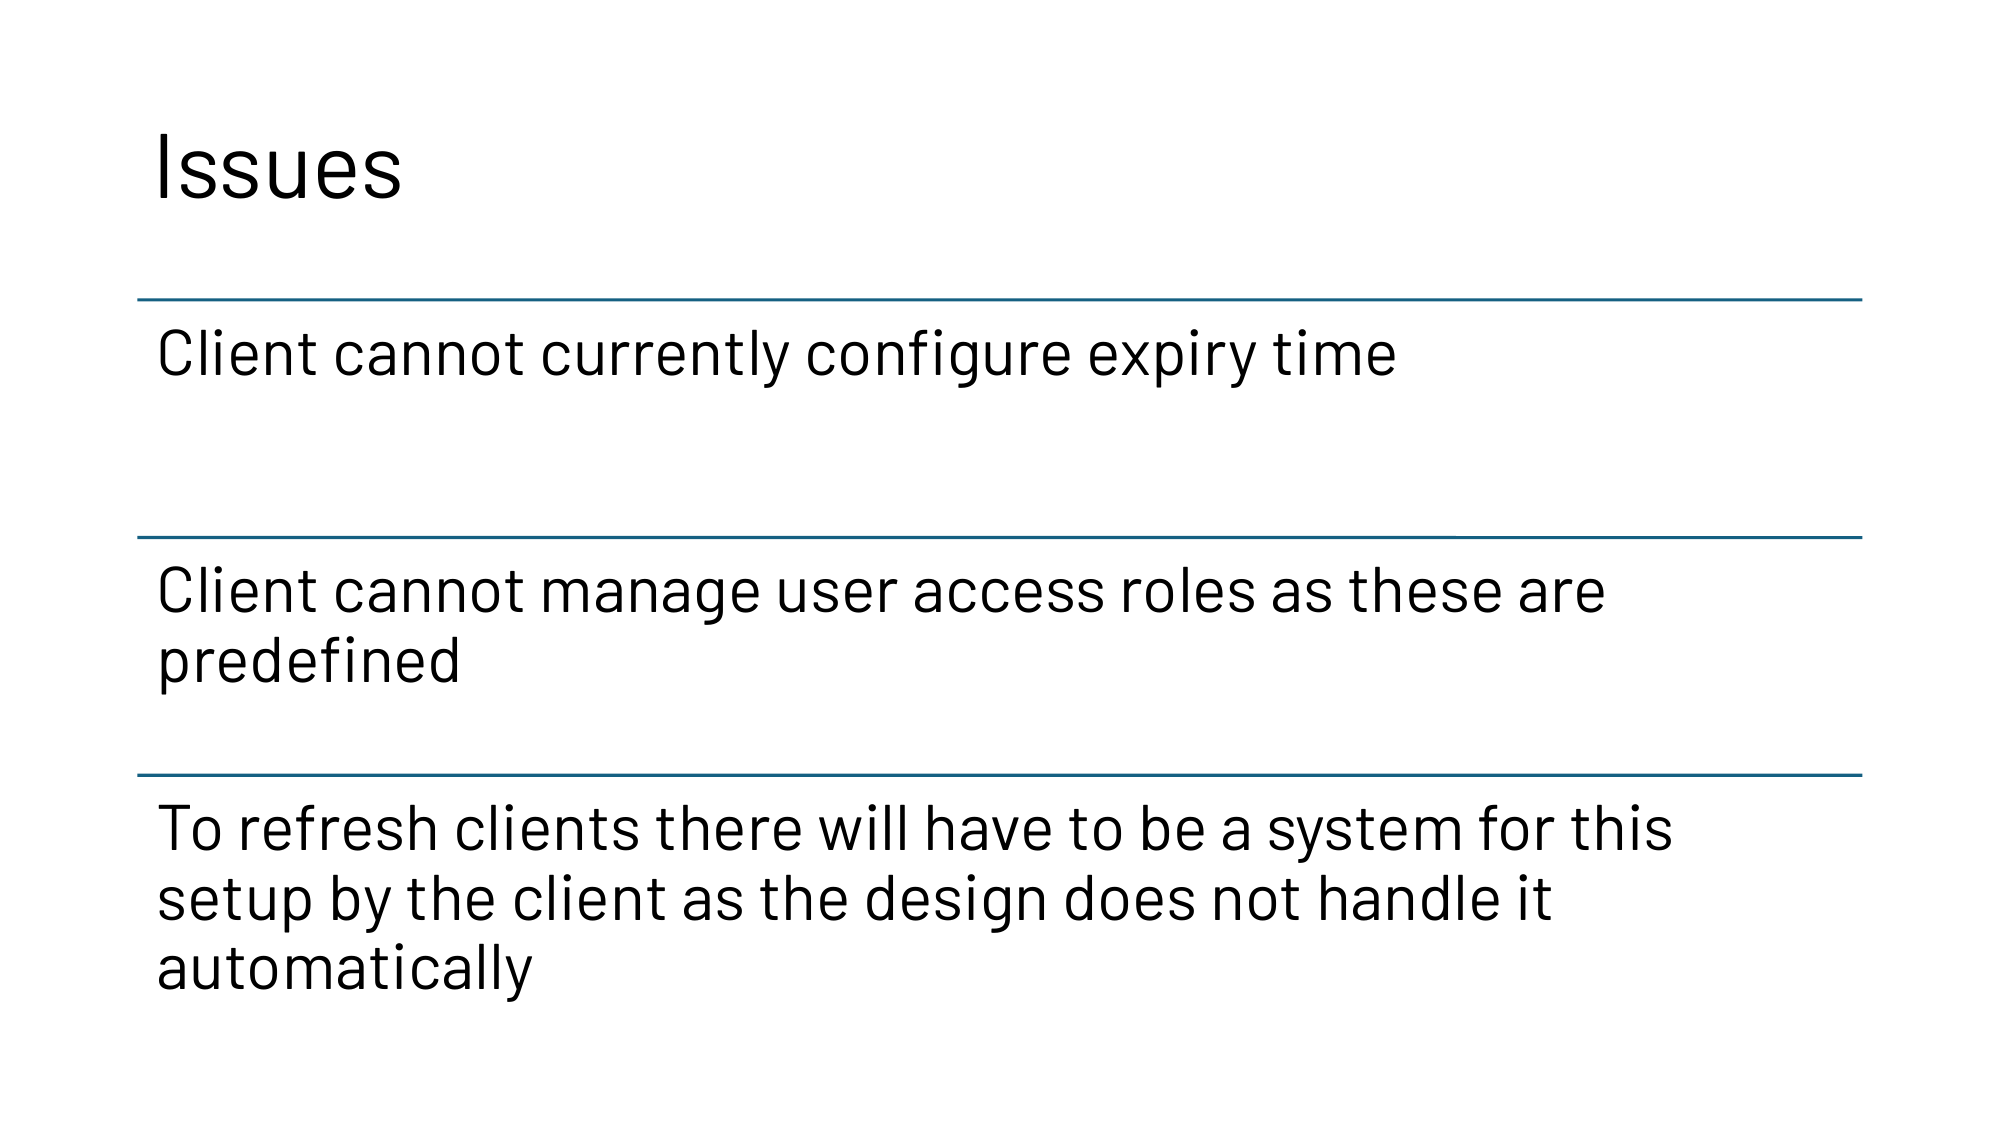

# Issues
Client cannot currently configure expiry time
Client cannot manage user access roles as these are predefined
To refresh clients there will have to be a system for this setup by the client as the design does not handle it automatically